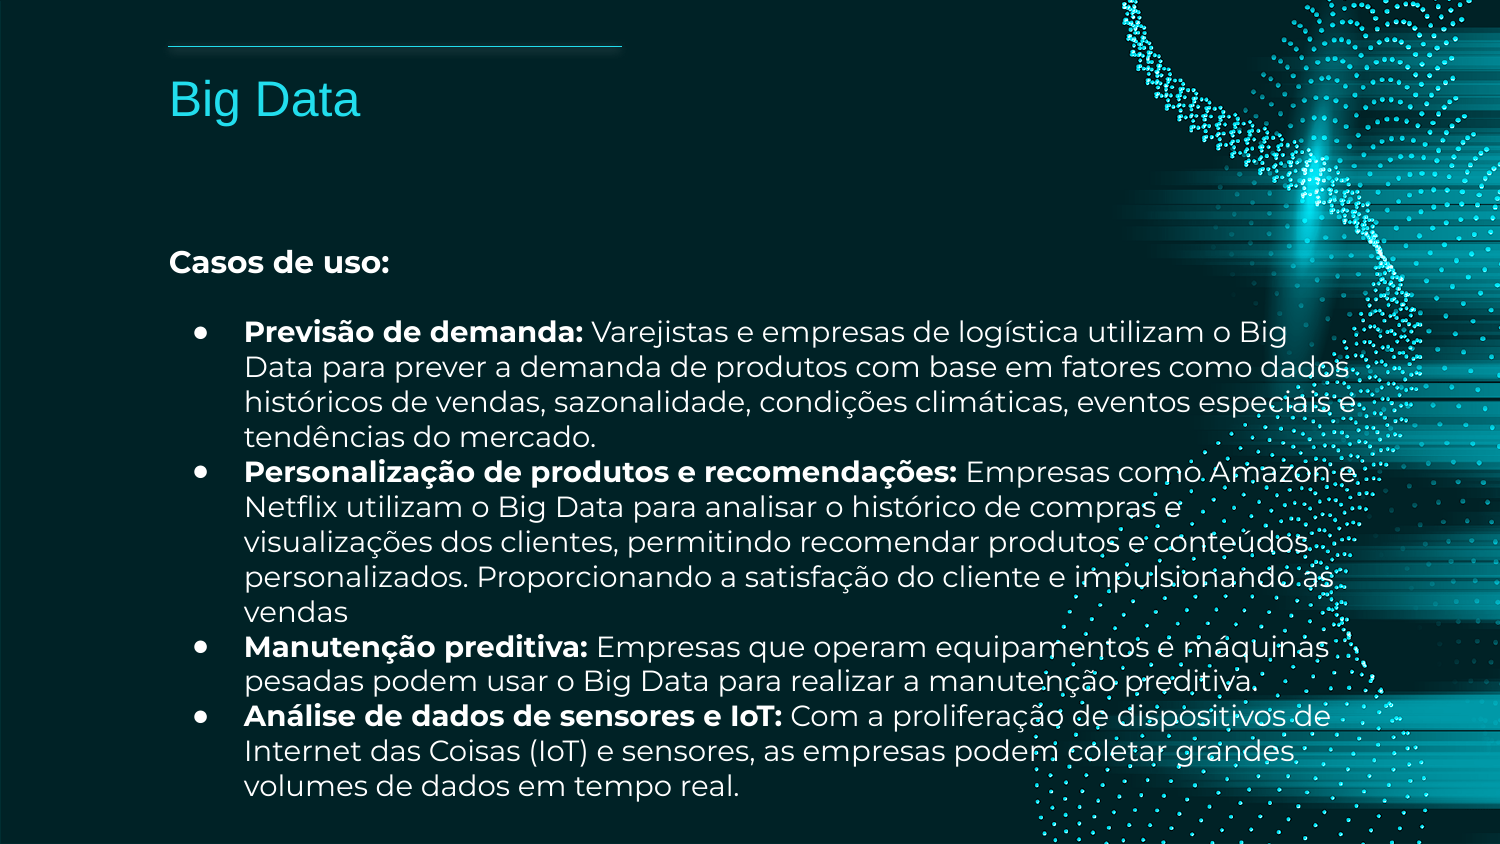

# Big Data
Casos de uso:
Previsão de demanda: Varejistas e empresas de logística utilizam o Big Data para prever a demanda de produtos com base em fatores como dados históricos de vendas, sazonalidade, condições climáticas, eventos especiais e tendências do mercado.
Personalização de produtos e recomendações: Empresas como Amazon e Netflix utilizam o Big Data para analisar o histórico de compras e visualizações dos clientes, permitindo recomendar produtos e conteúdos personalizados. Proporcionando a satisfação do cliente e impulsionando as vendas
Manutenção preditiva: Empresas que operam equipamentos e máquinas pesadas podem usar o Big Data para realizar a manutenção preditiva.
Análise de dados de sensores e IoT: Com a proliferação de dispositivos de Internet das Coisas (IoT) e sensores, as empresas podem coletar grandes volumes de dados em tempo real.